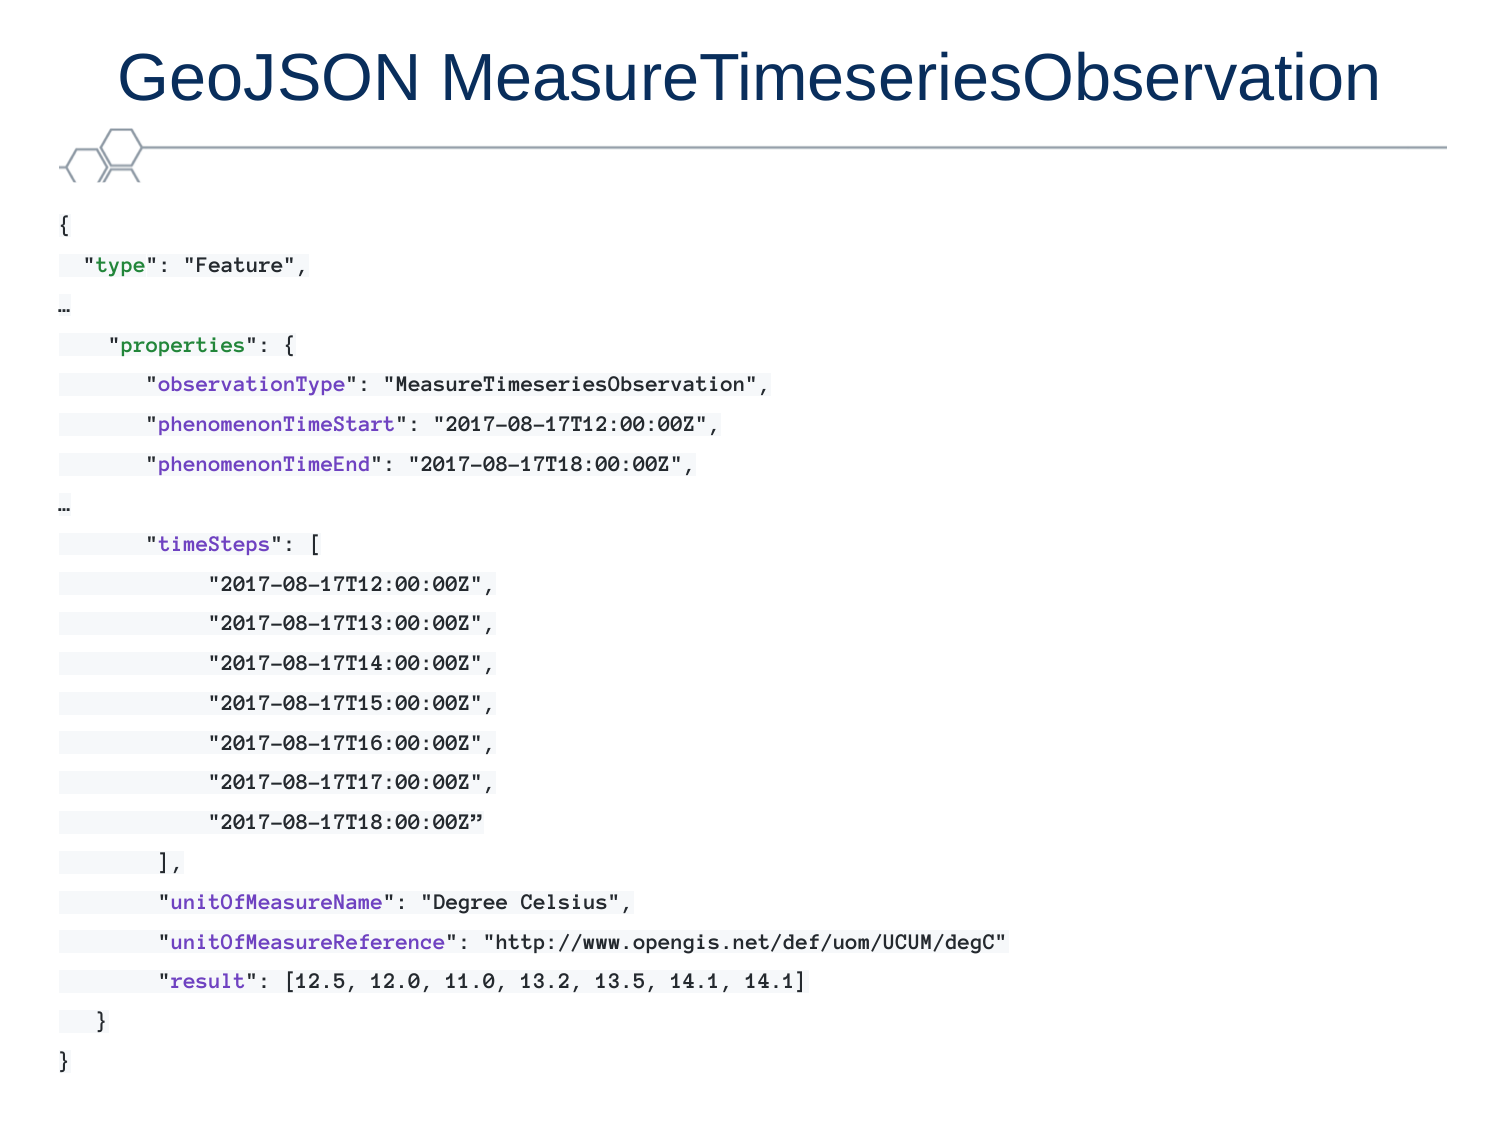

# GeoJSON MeasureTimeseriesObservation
{
  "type": "Feature",
…
    "properties": {
       "observationType": "MeasureTimeseriesObservation",
       "phenomenonTimeStart": "2017-08-17T12:00:00Z",
       "phenomenonTimeEnd": "2017-08-17T18:00:00Z",
…
       "timeSteps": [
            "2017-08-17T12:00:00Z",
            "2017-08-17T13:00:00Z",
            "2017-08-17T14:00:00Z",
            "2017-08-17T15:00:00Z",
            "2017-08-17T16:00:00Z",
            "2017-08-17T17:00:00Z",
            "2017-08-17T18:00:00Z”
        ],
        "unitOfMeasureName": "Degree Celsius",
        "unitOfMeasureReference": "http://www.opengis.net/def/uom/UCUM/degC"
        "result": [12.5, 12.0, 11.0, 13.2, 13.5, 14.1, 14.1]
   }
}